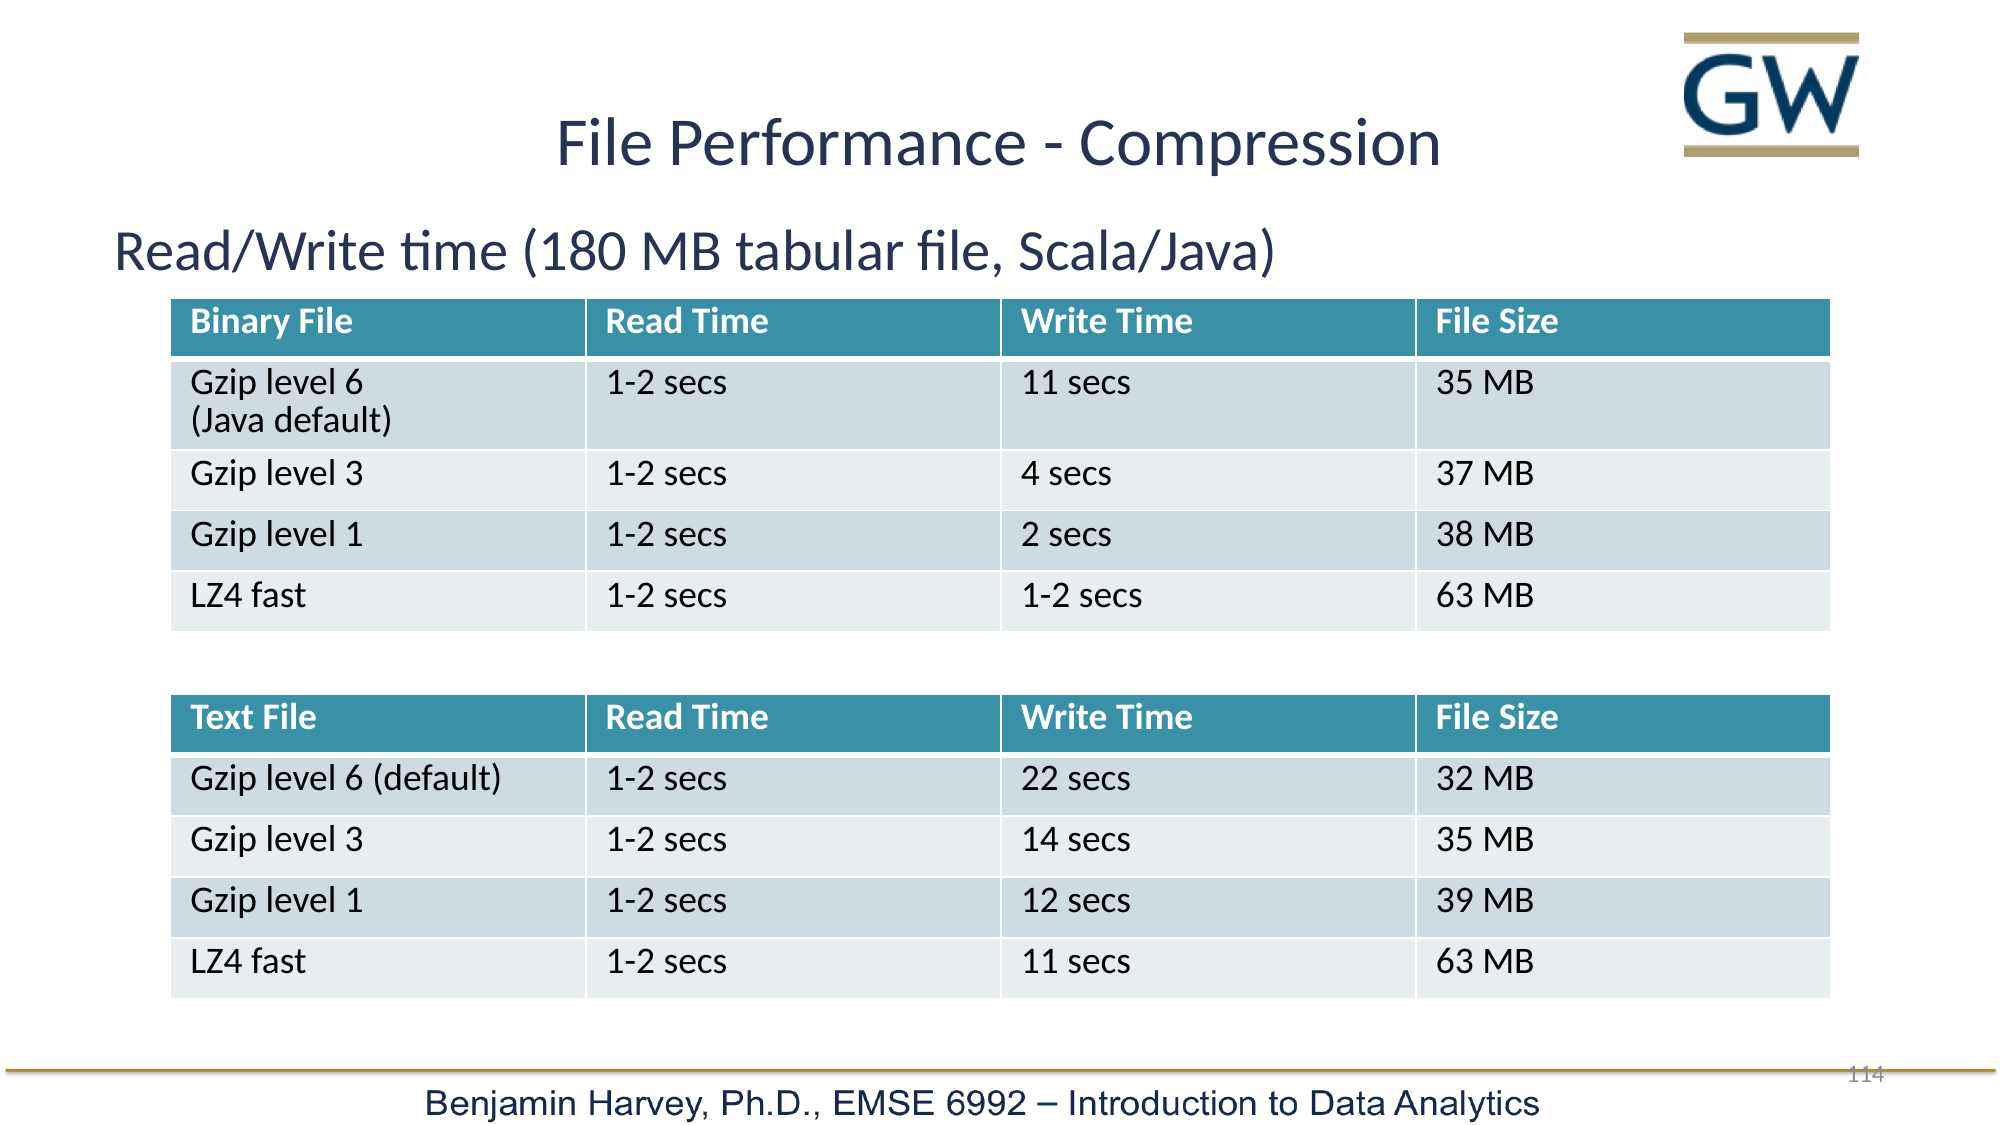

# File Performance - Compression
Read/Write time (180 MB tabular file, Scala/Java)

| Binary File | Read Time | Write Time | File Size |
| --- | --- | --- | --- |
| Gzip level 6 (Java default) | 1-2 secs | 11 secs | 35 MB |
| Gzip level 3 | 1-2 secs | 4 secs | 37 MB |
| Gzip level 1 | 1-2 secs | 2 secs | 38 MB |
| LZ4 fast | 1-2 secs | 1-2 secs | 63 MB |
| Text File | Read Time | Write Time | File Size |
| --- | --- | --- | --- |
| Gzip level 6 (default) | 1-2 secs | 22 secs | 32 MB |
| Gzip level 3 | 1-2 secs | 14 secs | 35 MB |
| Gzip level 1 | 1-2 secs | 12 secs | 39 MB |
| LZ4 fast | 1-2 secs | 11 secs | 63 MB |
114